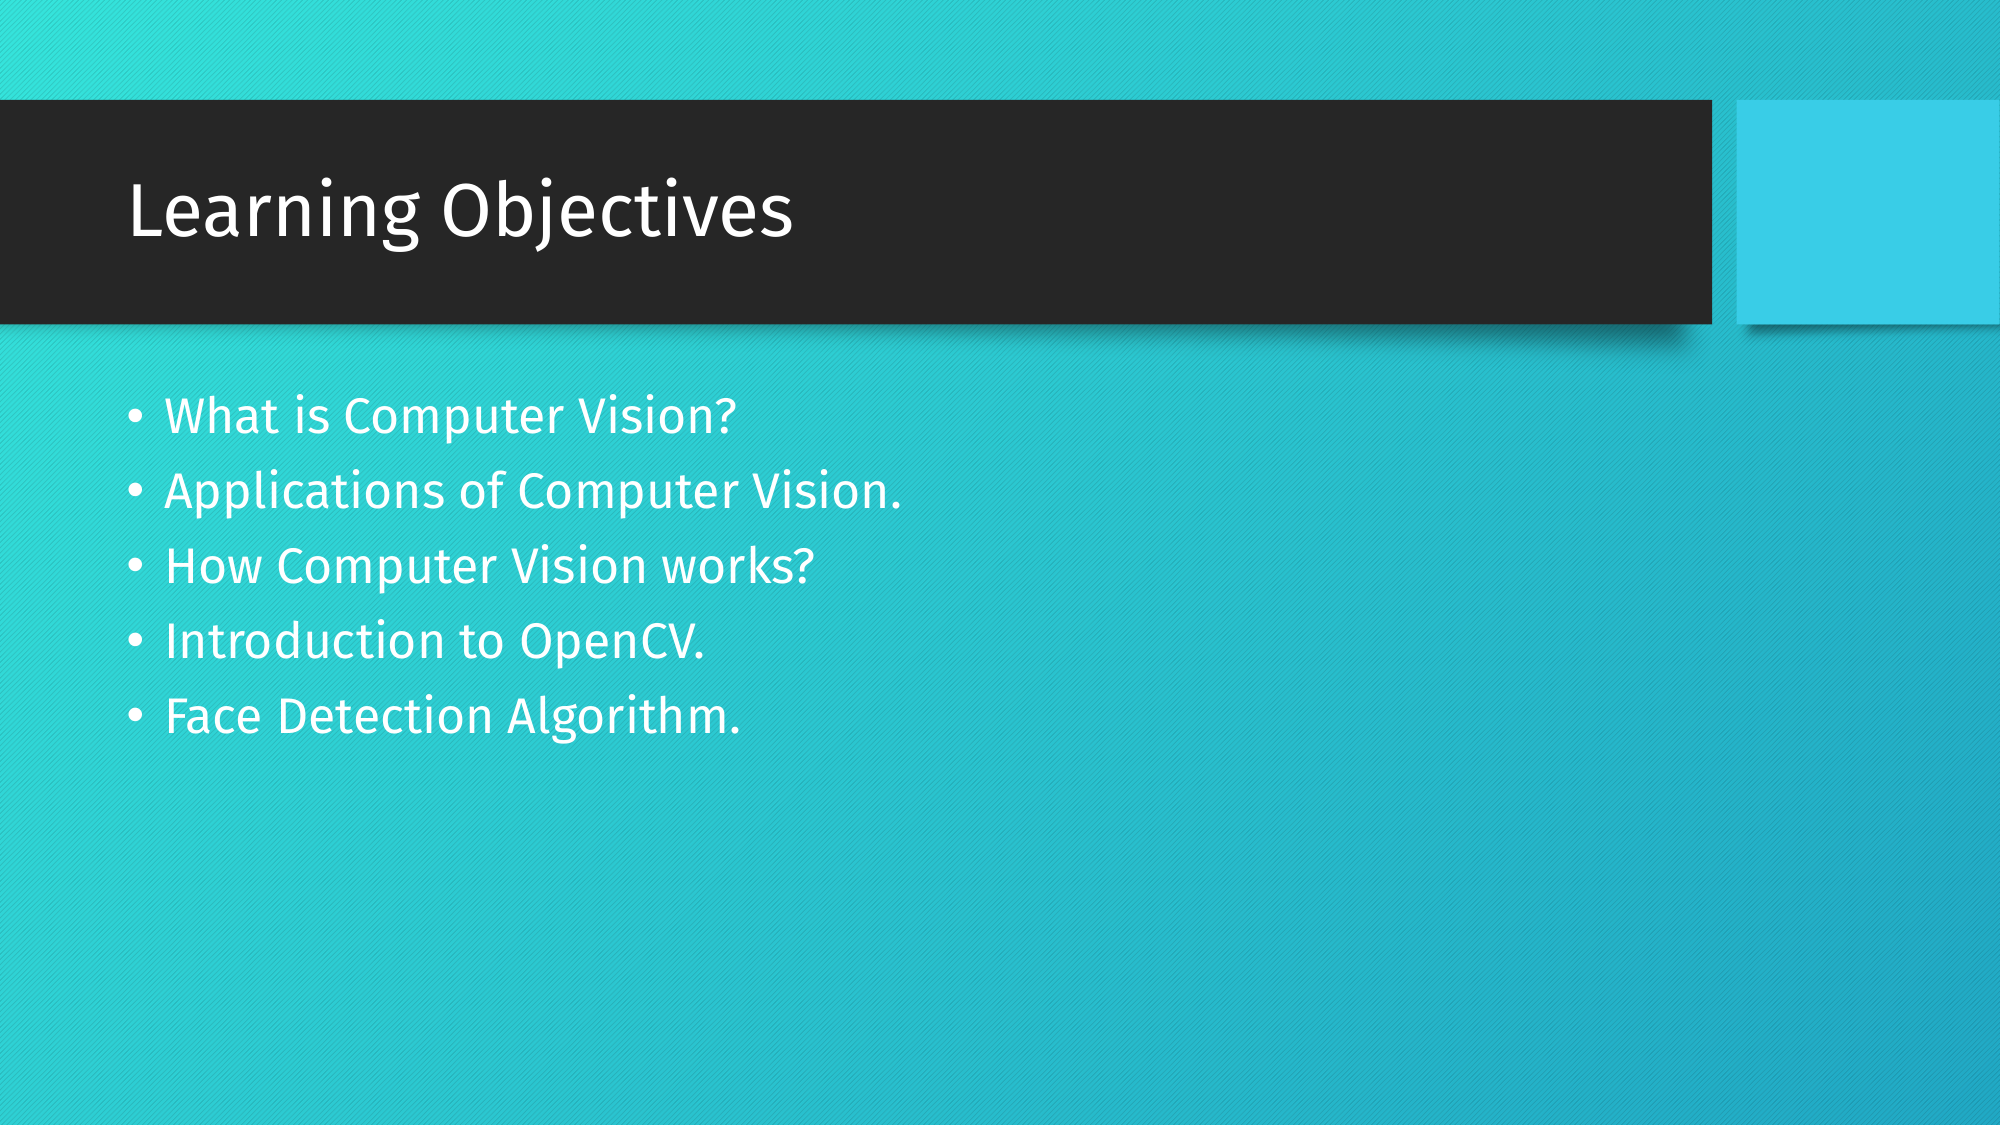

# Learning Objectives
What is Computer Vision?
Applications of Computer Vision.
How Computer Vision works?
Introduction to OpenCV.
Face Detection Algorithm.